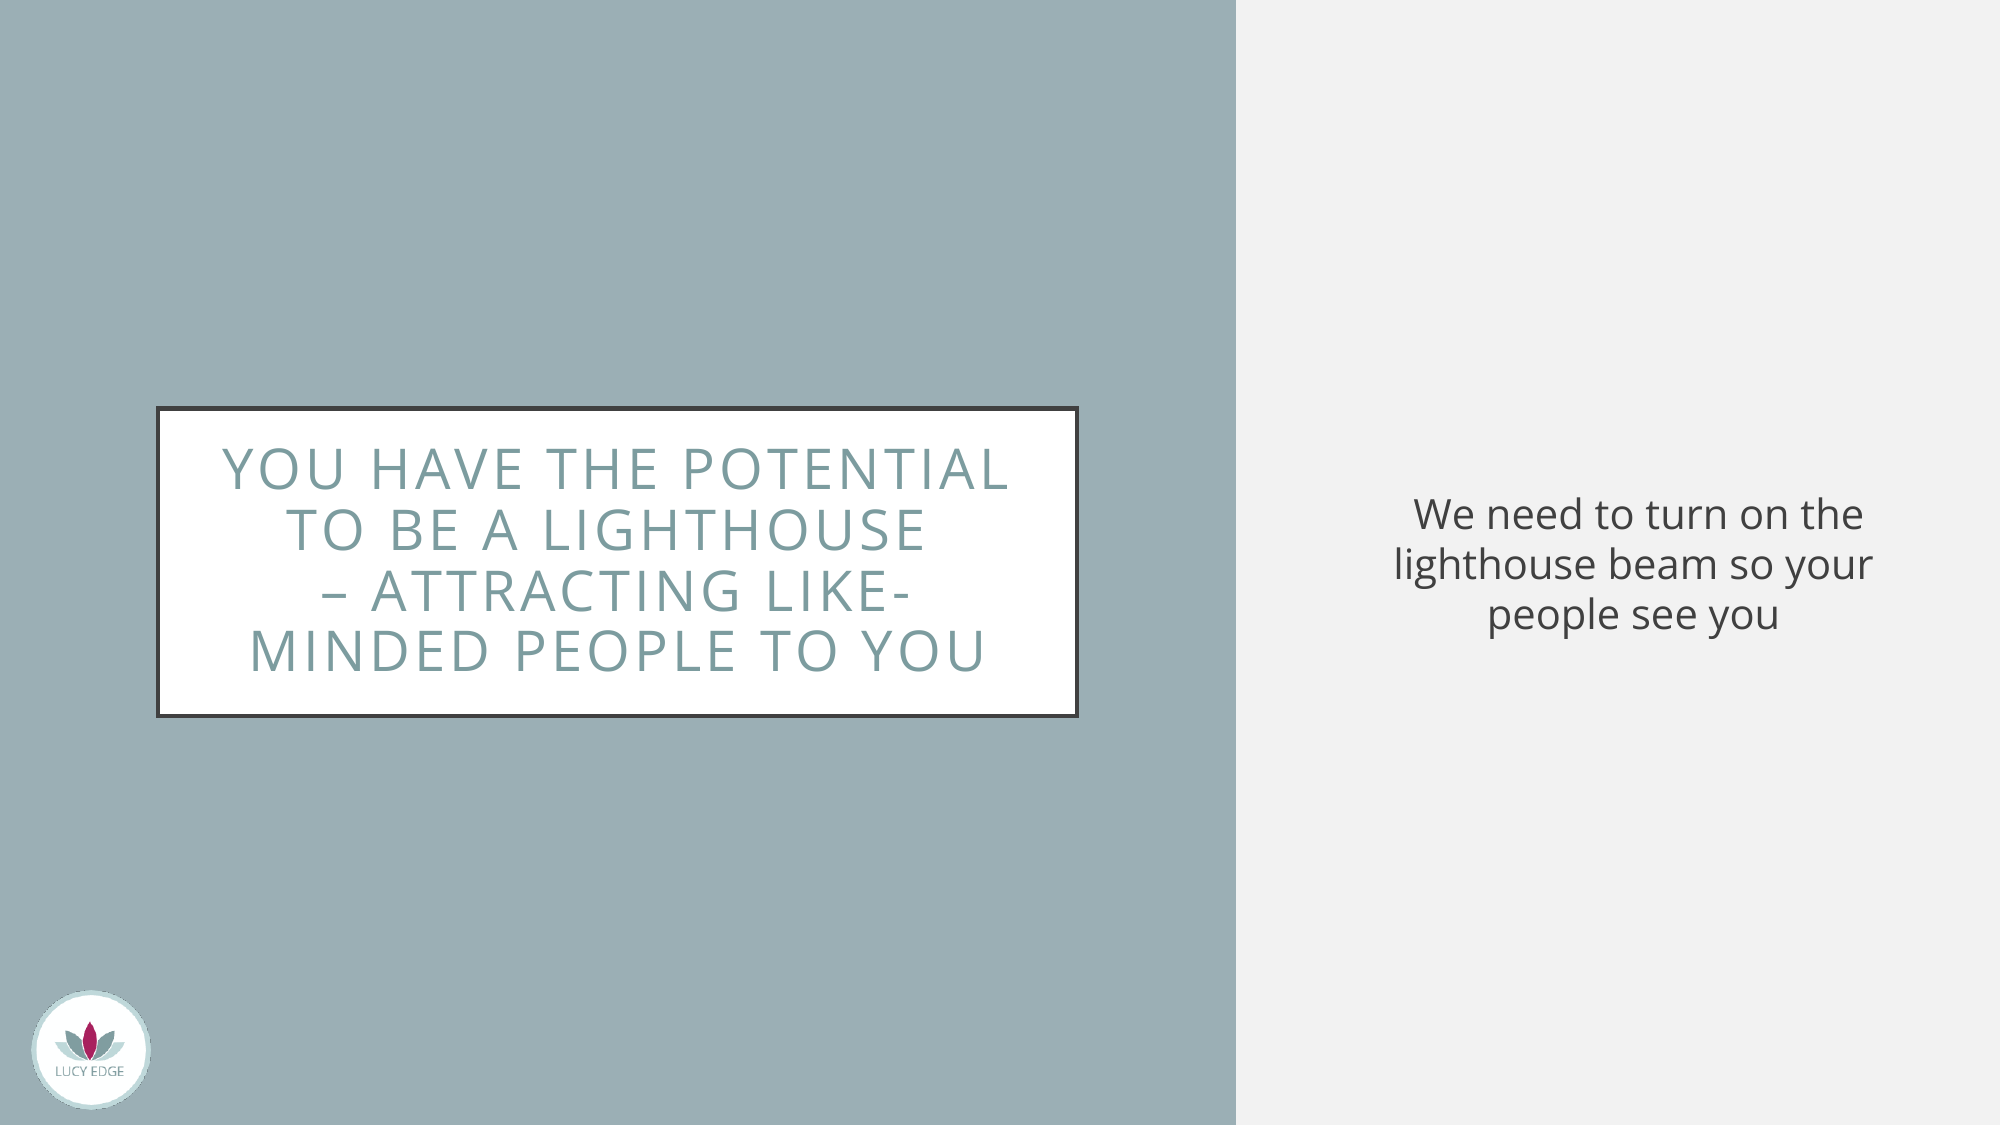

We need to turn on the lighthouse beam so your people see you
# You have the potential to be a lighthouse – attracting like-minded people to you